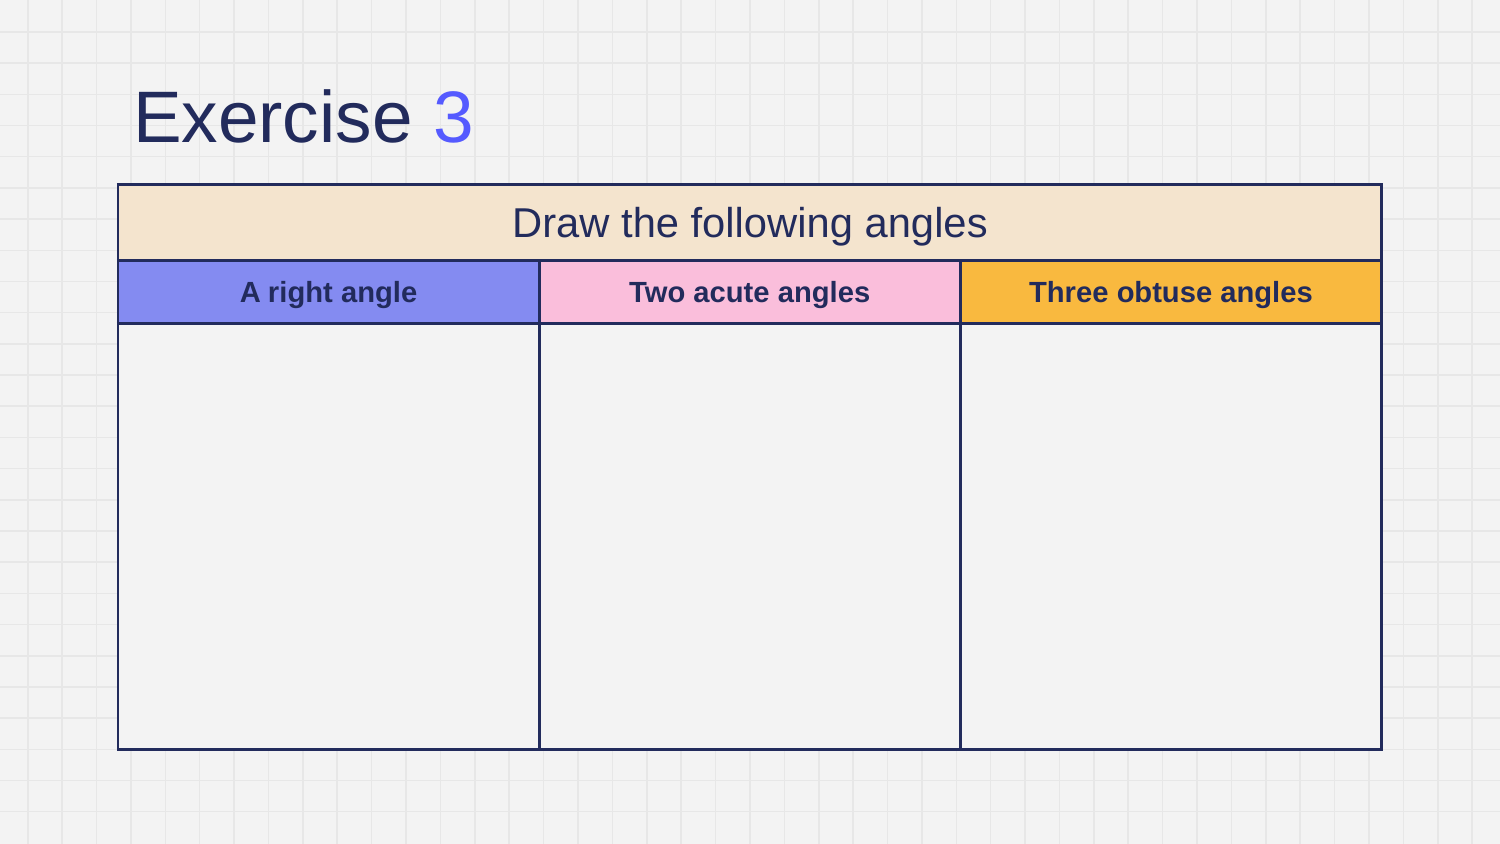

# Exercise 3
| Draw the following angles |  |  |
| --- | --- | --- |
| A right angle | Two acute angles | Three obtuse angles |
|  |  |  |